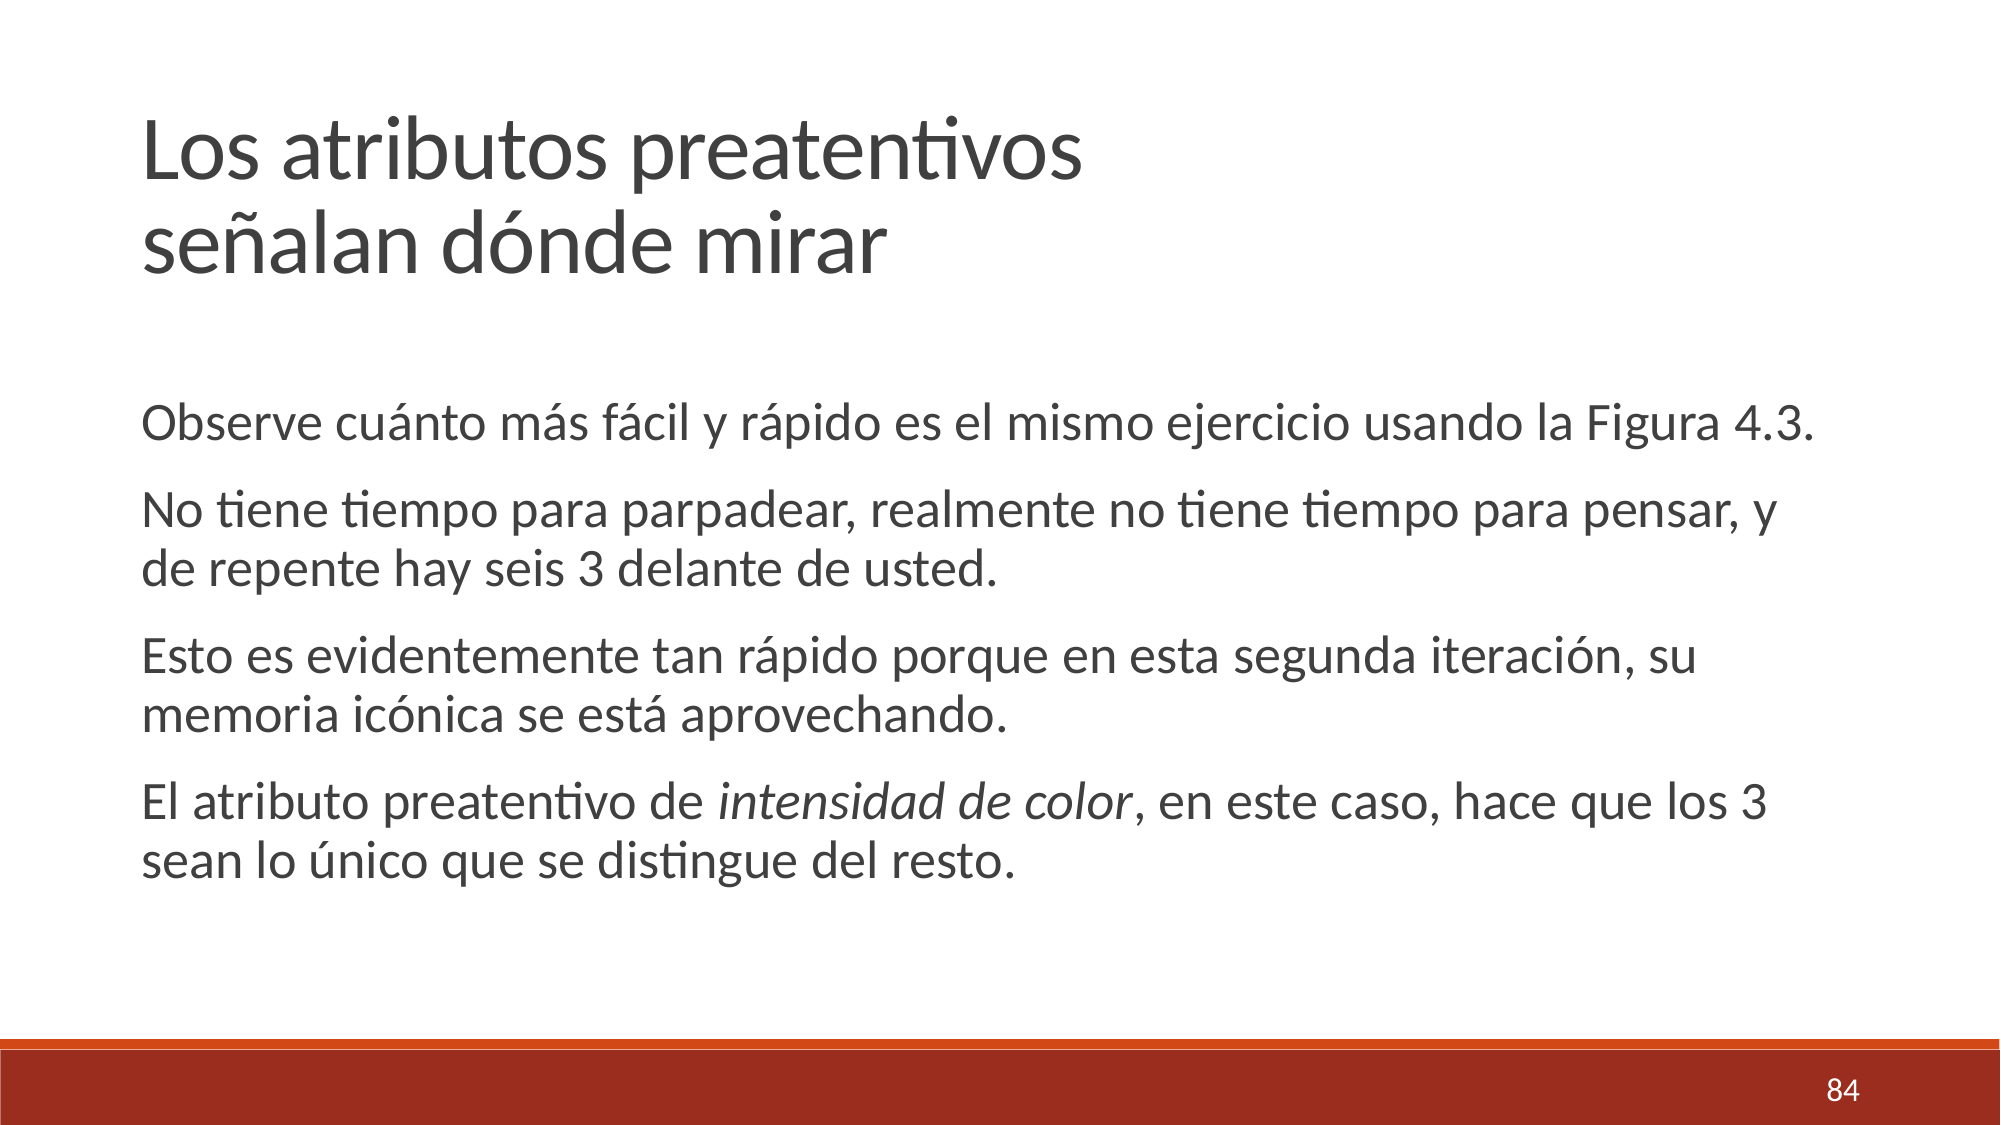

Los atributos preatentivos
señalan dónde mirar
Observe cuánto más fácil y rápido es el mismo ejercicio usando la Figura 4.3.
No tiene tiempo para parpadear, realmente no tiene tiempo para pensar, y de repente hay seis 3 delante de usted.
Esto es evidentemente tan rápido porque en esta segunda iteración, su memoria icónica se está aprovechando.
El atributo preatentivo de intensidad de color, en este caso, hace que los 3 sean lo único que se distingue del resto.
84